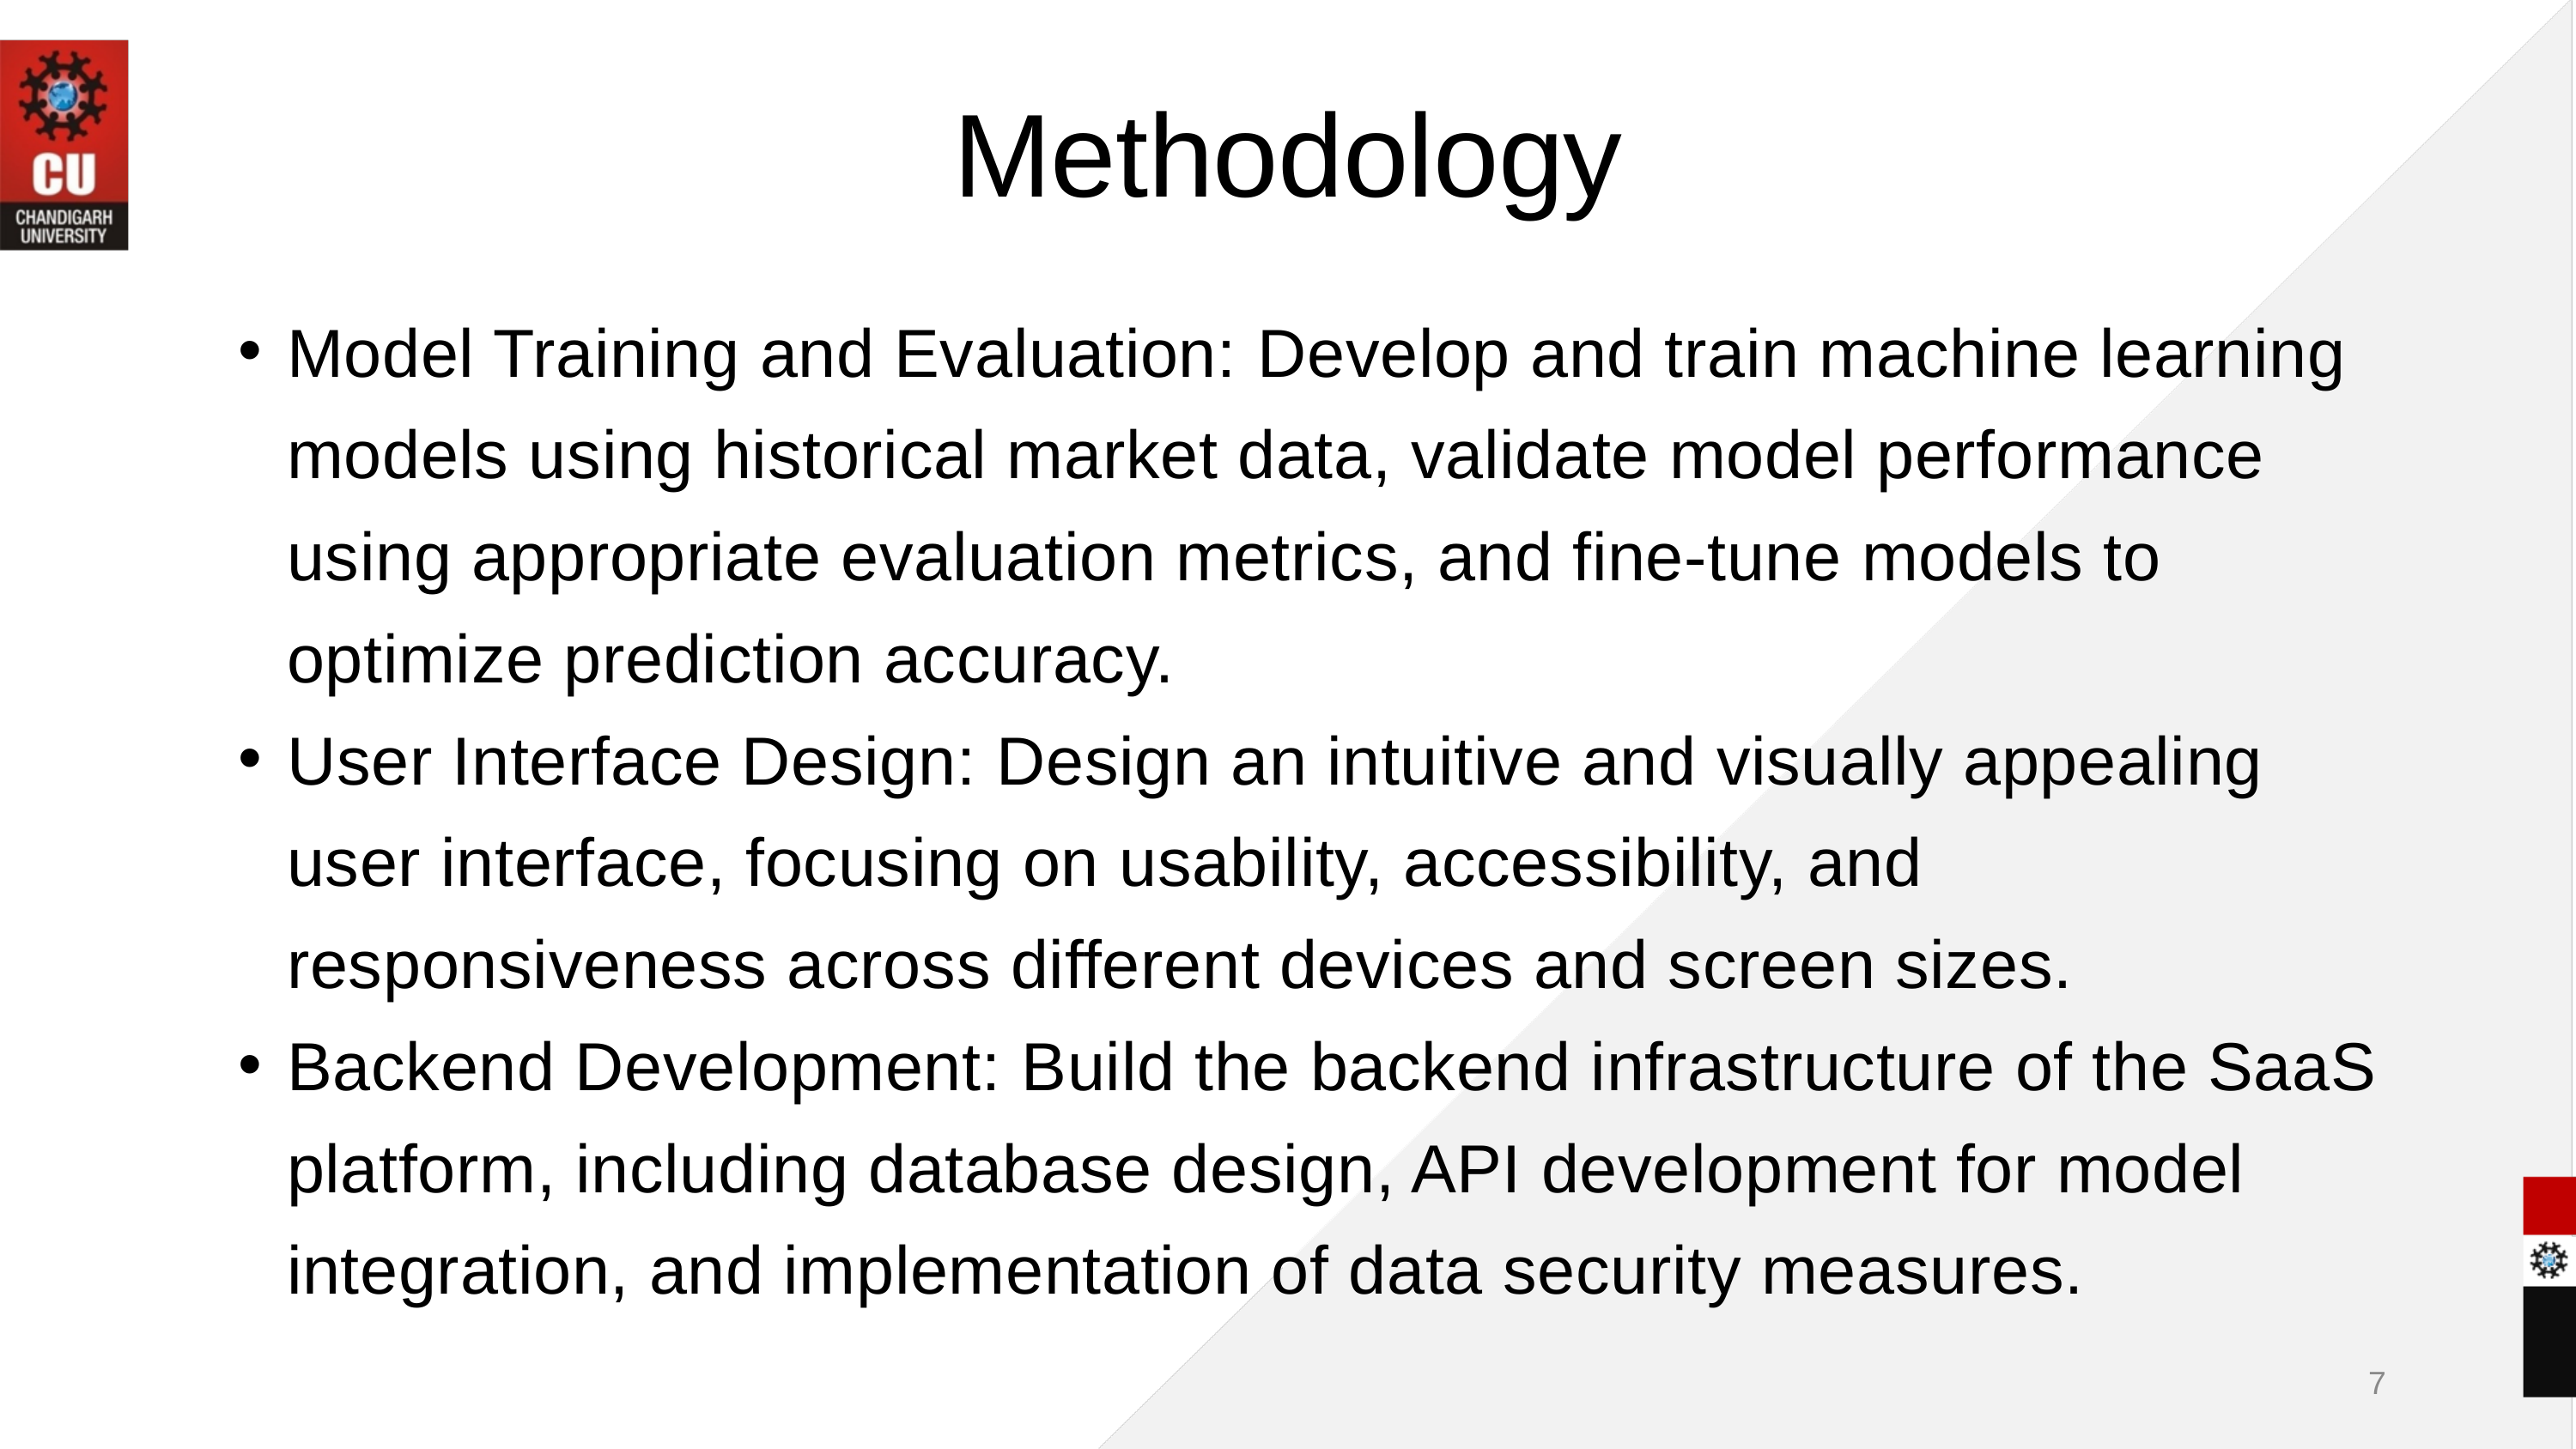

Methodology
Model Training and Evaluation: Develop and train machine learning models using historical market data, validate model performance using appropriate evaluation metrics, and fine-tune models to optimize prediction accuracy.
User Interface Design: Design an intuitive and visually appealing user interface, focusing on usability, accessibility, and responsiveness across different devices and screen sizes.
Backend Development: Build the backend infrastructure of the SaaS platform, including database design, API development for model integration, and implementation of data security measures.
7